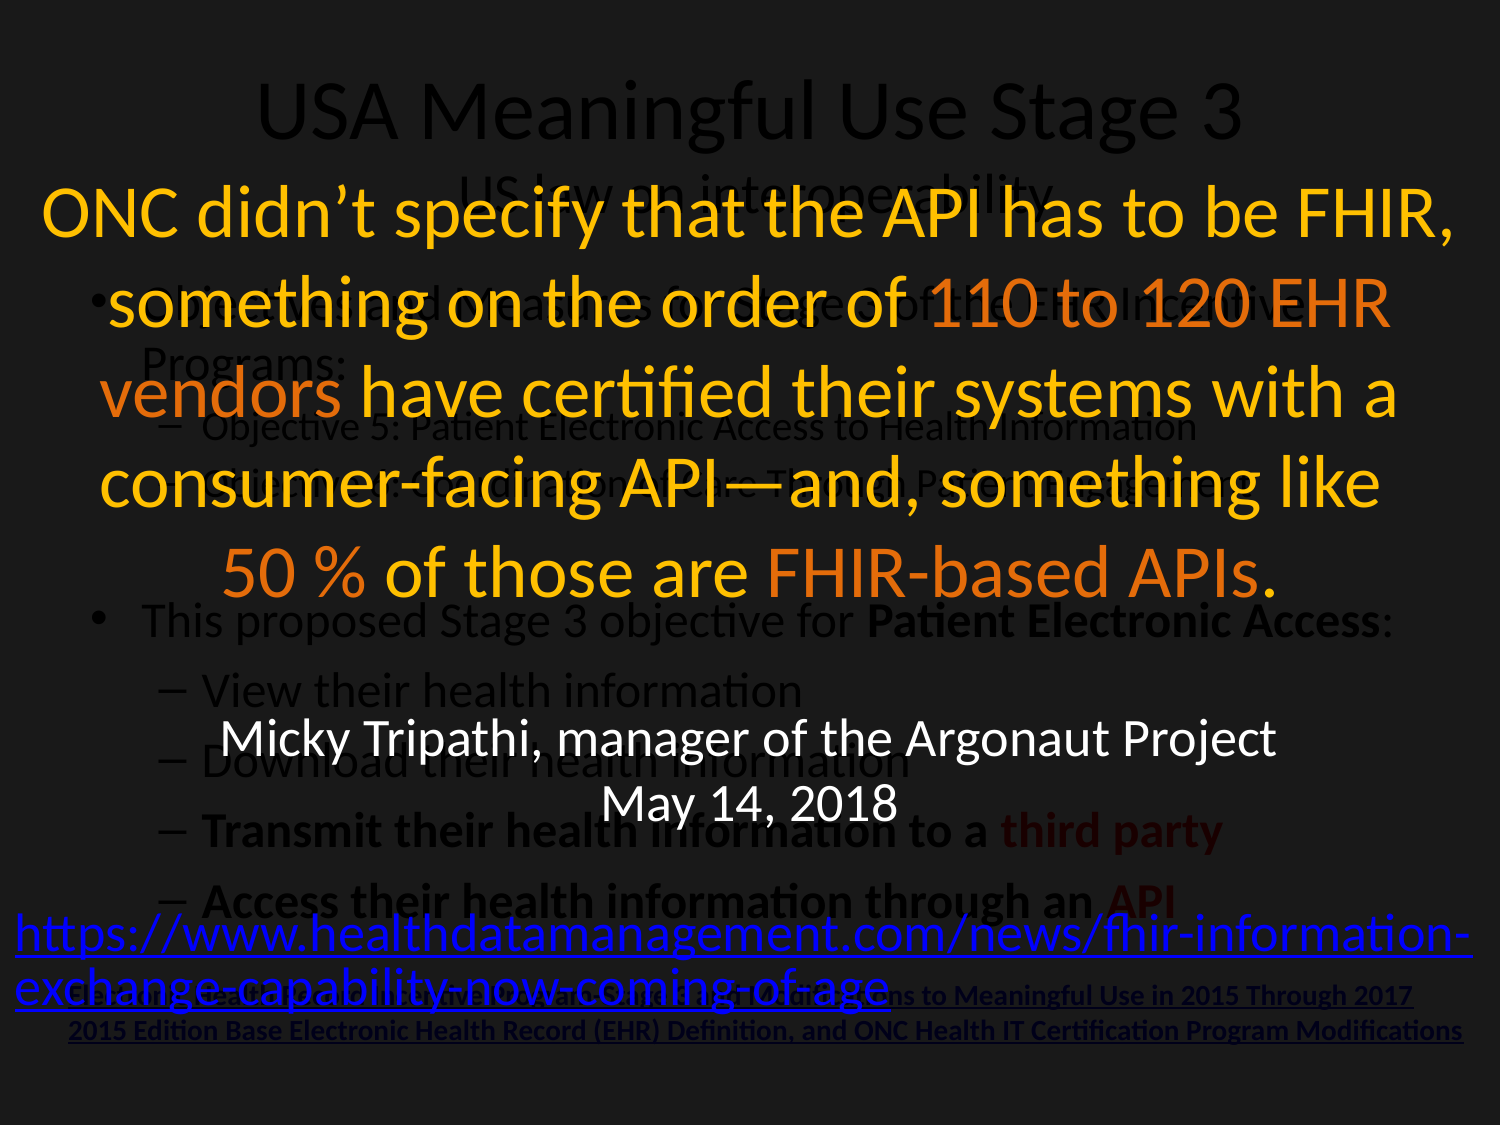

ONC didn’t specify that the API has to be FHIR, something on the order of 110 to 120 EHR vendors have certified their systems with a consumer-facing API—and, something like
50 % of those are FHIR-based APIs.

Micky Tripathi, manager of the Argonaut Project
May 14, 2018

https://www.healthdatamanagement.com/news/fhir-information-exchange-capability-now-coming-of-age
# USA Meaningful Use Stage 3 US law on interoperability
Objectives and Measures for Stage 3 of the EHR Incentive Programs:
Objective 5: Patient Electronic Access to Health Information
Objective 6: Coordination of Care Through Patient Engagement

This proposed Stage 3 objective for Patient Electronic Access:
View their health information
Download their health information
Transmit their health information to a third party
Access their health information through an API
Electronic Health Record Incentive Program-Stage 3 and Modifications to Meaningful Use in 2015 Through 2017
2015 Edition Base Electronic Health Record (EHR) Definition, and ONC Health IT Certification Program Modifications